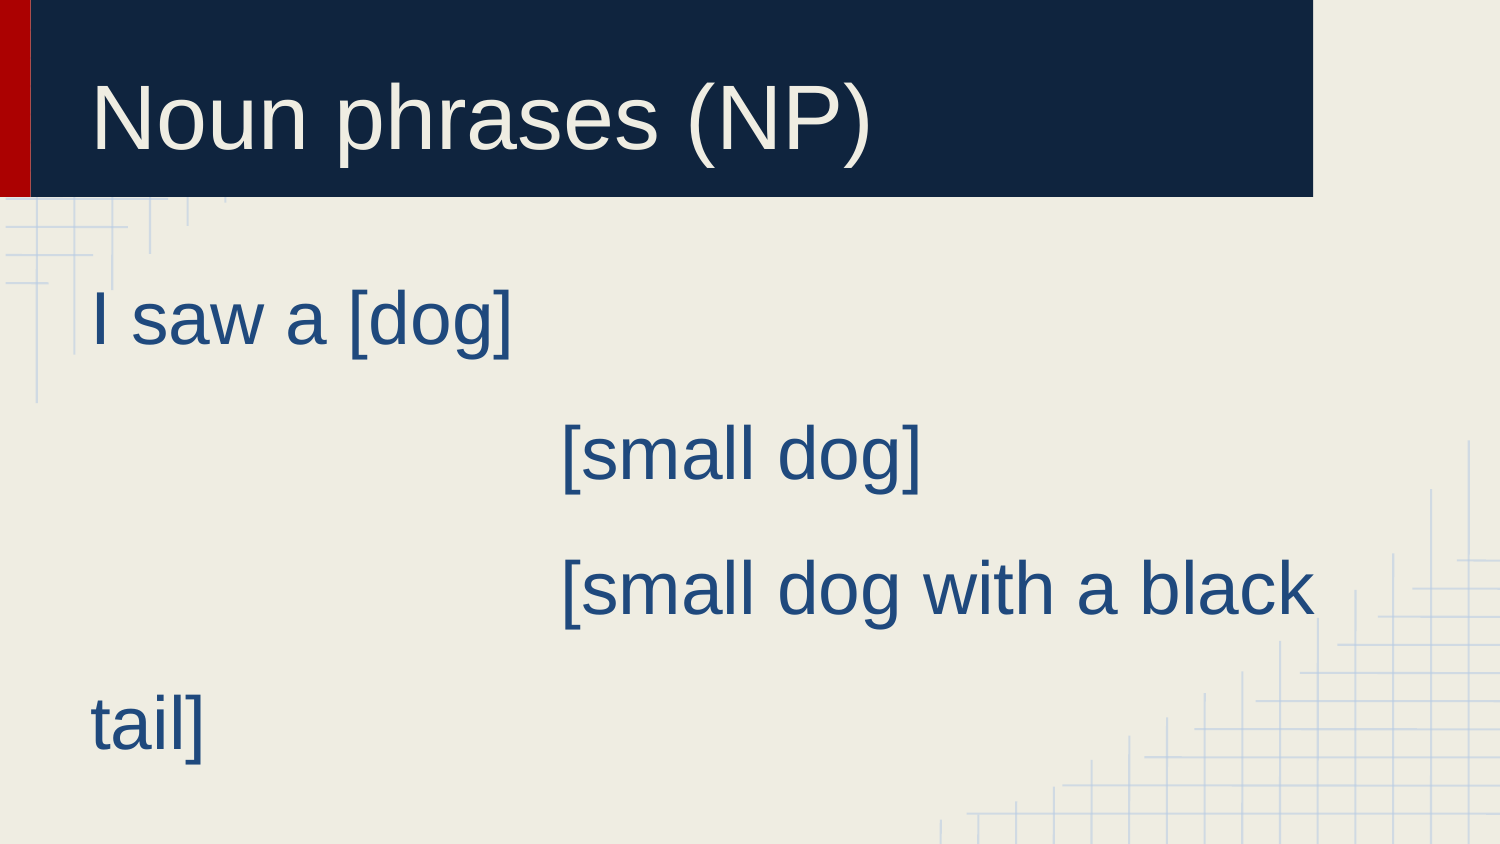

# Noun phrases (NP)
I saw a [dog]
			 [small dog]
			 [small dog with a black tail]